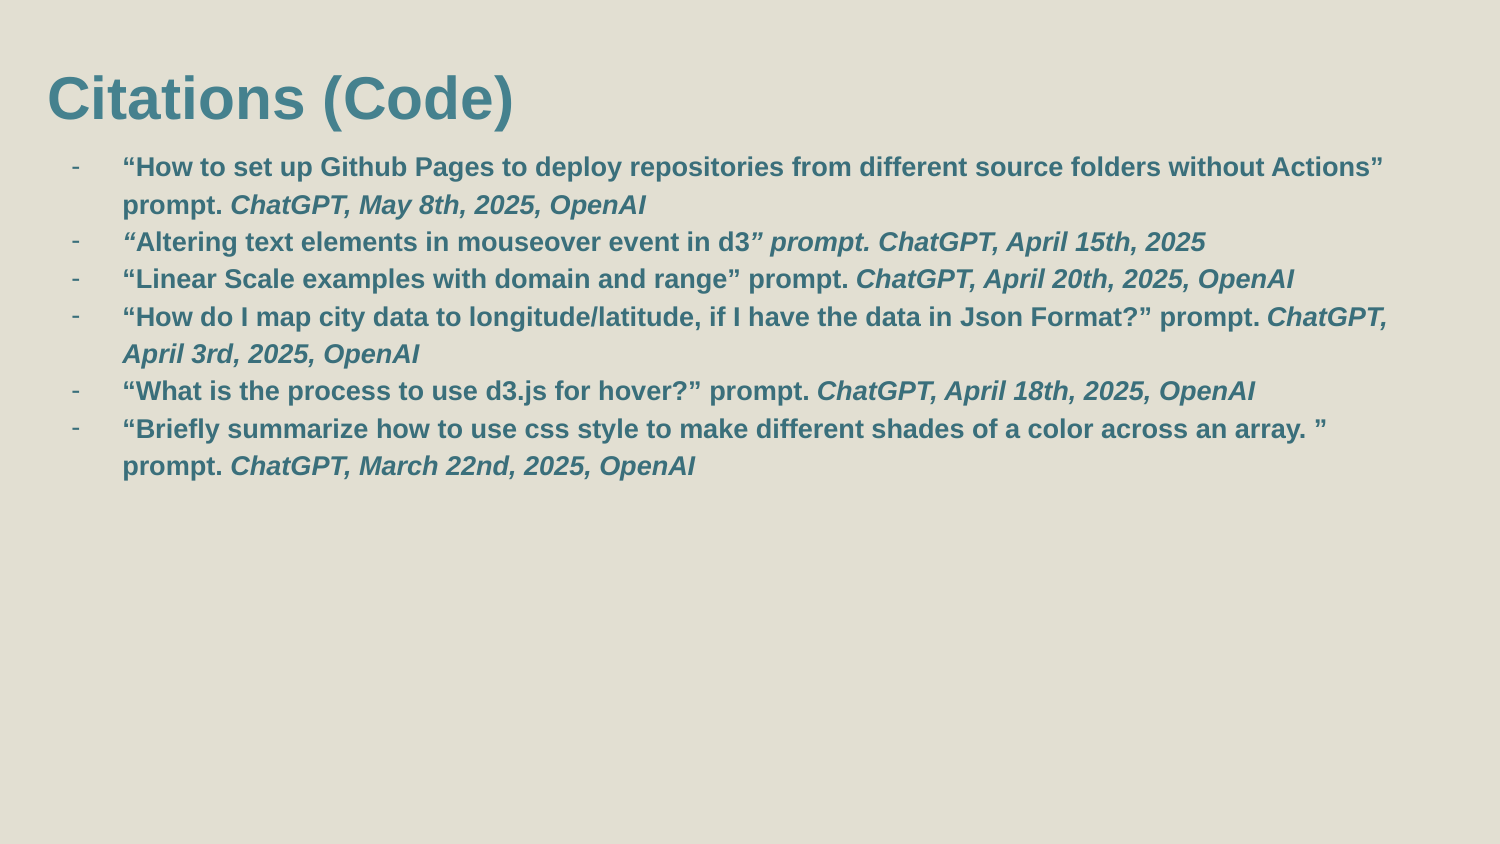

Citations (Code)

“How to set up Github Pages to deploy repositories from different source folders without Actions” prompt. ChatGPT, May 8th, 2025, OpenAI
“Altering text elements in mouseover event in d3” prompt. ChatGPT, April 15th, 2025
“Linear Scale examples with domain and range” prompt. ChatGPT, April 20th, 2025, OpenAI
“How do I map city data to longitude/latitude, if I have the data in Json Format?” prompt. ChatGPT, April 3rd, 2025, OpenAI
“What is the process to use d3.js for hover?” prompt. ChatGPT, April 18th, 2025, OpenAI
“Briefly summarize how to use css style to make different shades of a color across an array. ” prompt. ChatGPT, March 22nd, 2025, OpenAI